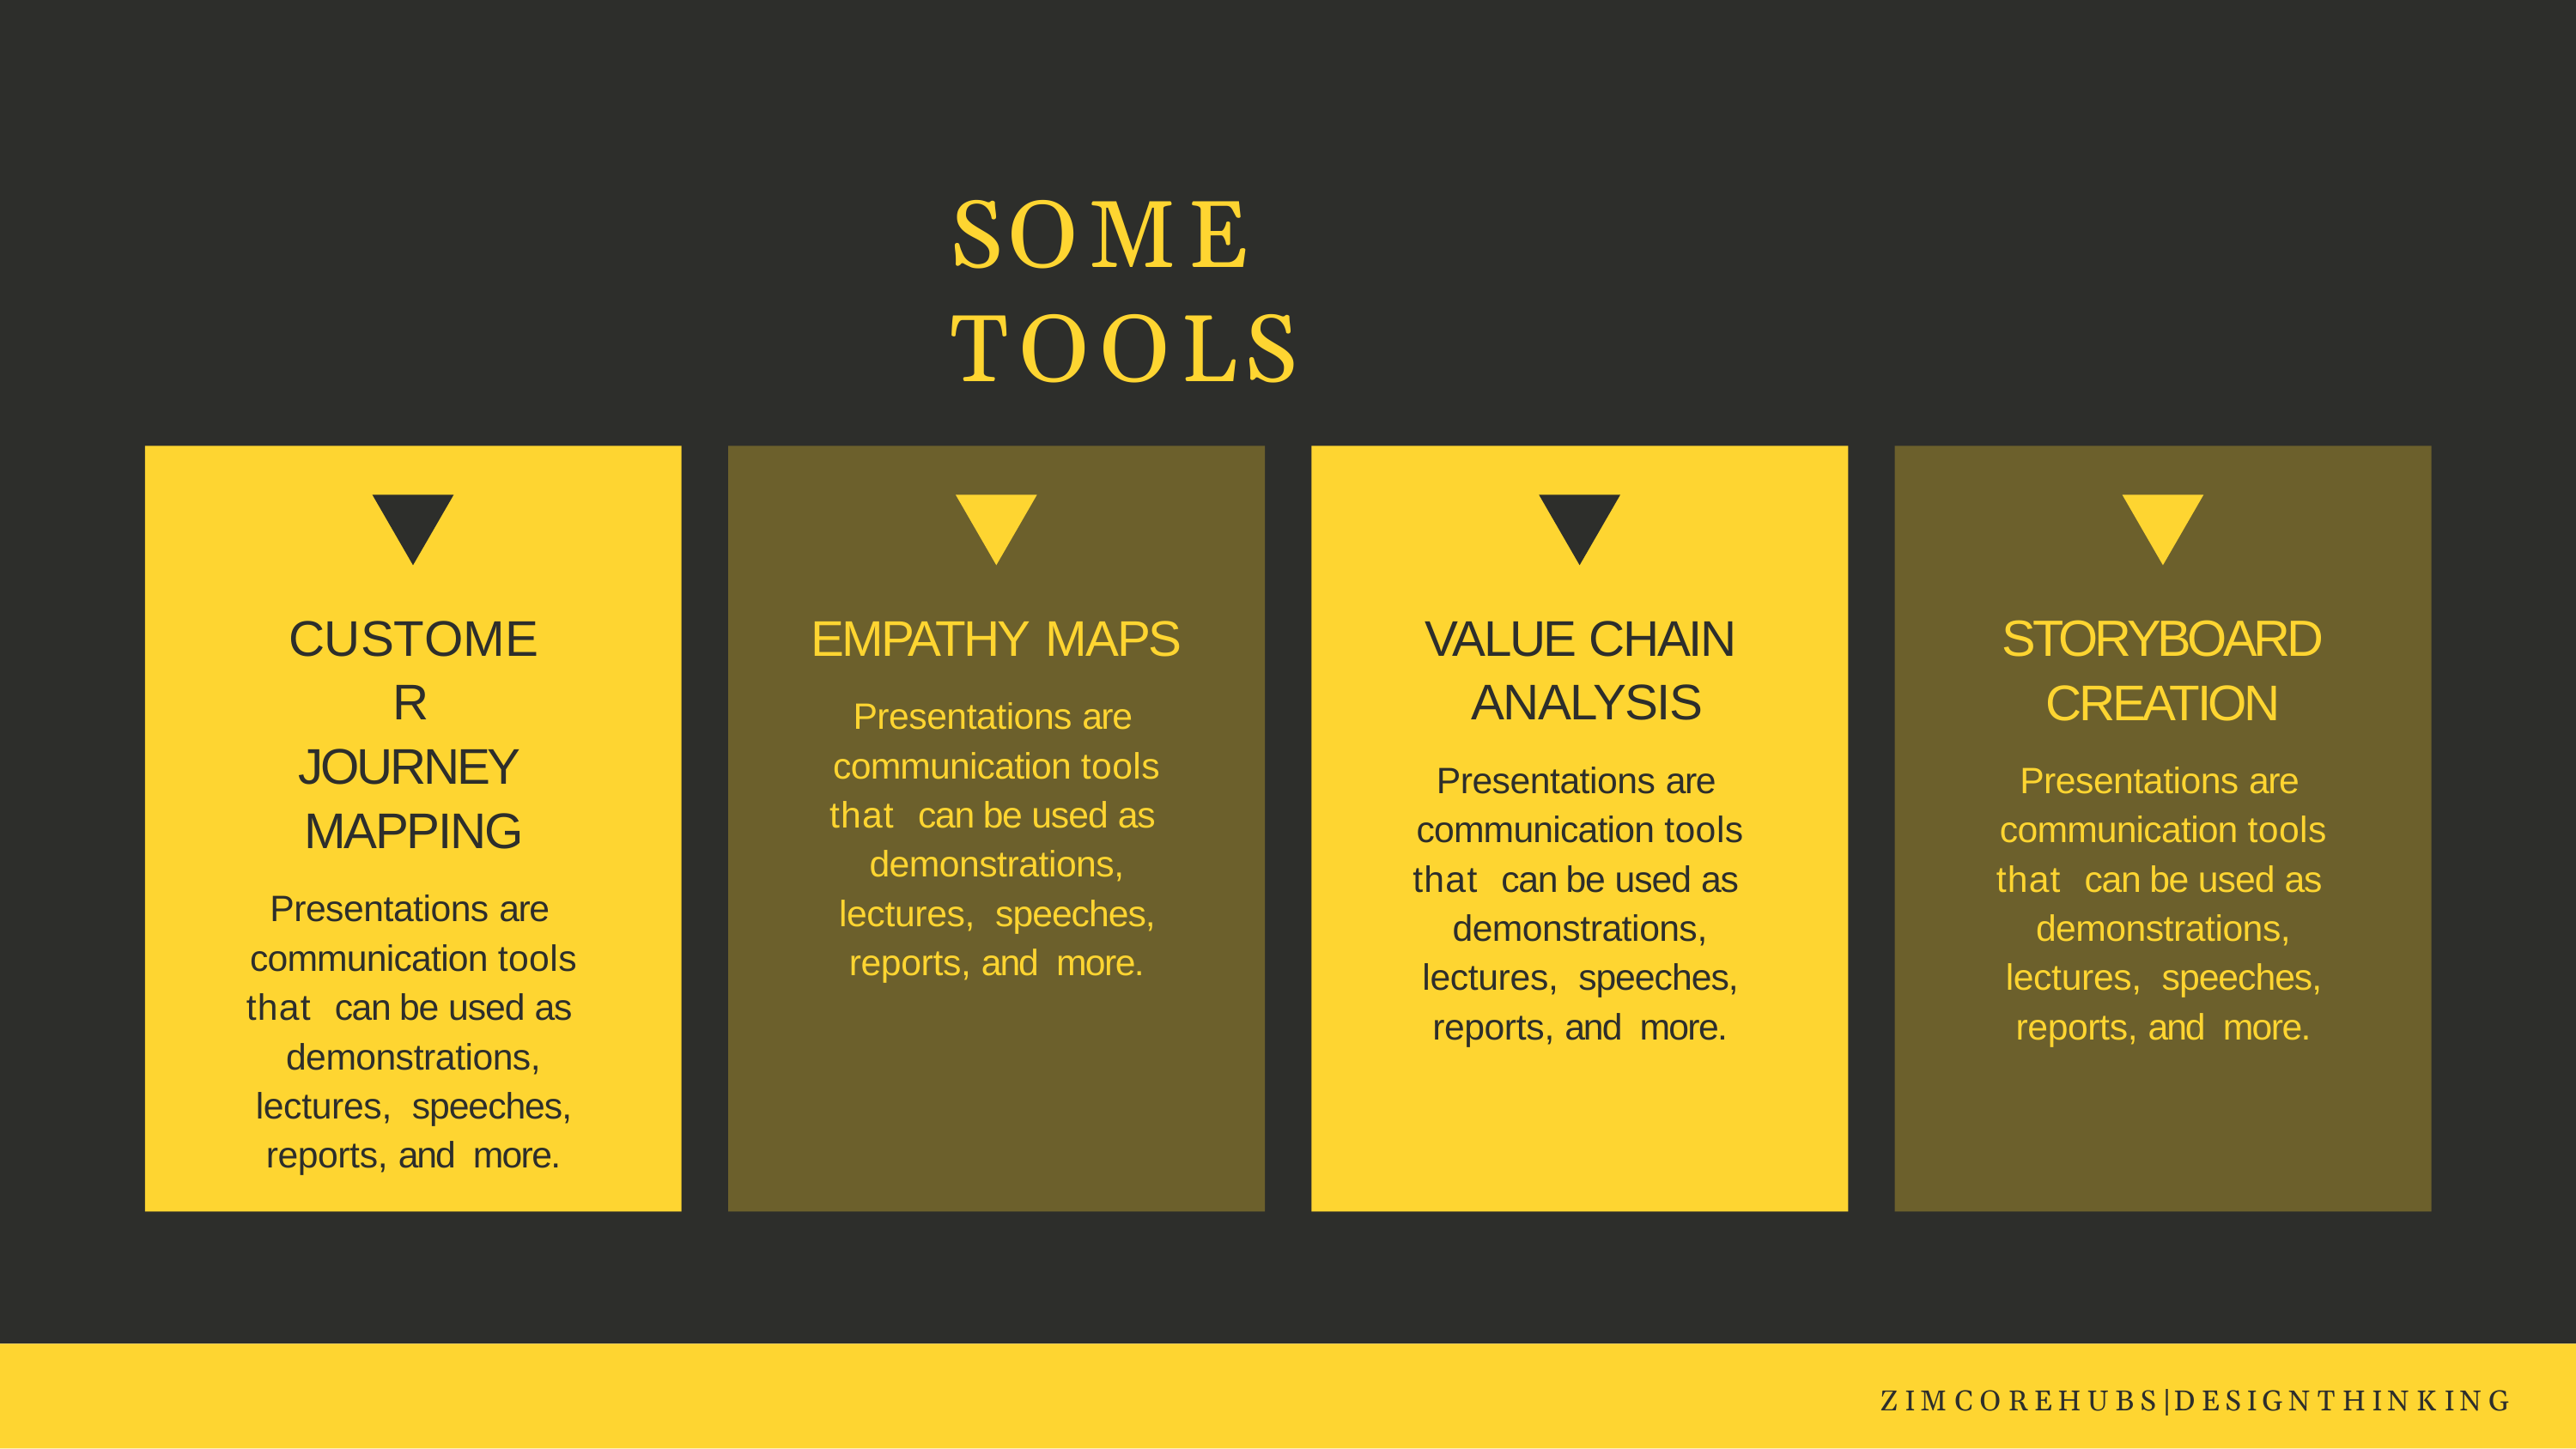

# SOME	TOOLS

STORYBOARD
CREATION
Presentations are  communication tools that  can be used as  demonstrations, lectures,  speeches, reports, and  more.
CUSTOMER  JOURNEY  MAPPING
Presentations are  communication tools that  can be used as  demonstrations, lectures,  speeches, reports, and  more.
VALUE CHAIN  ANALYSIS
Presentations are  communication tools that  can be used as  demonstrations, lectures,  speeches, reports, and  more.
EMPATHY MAPS
Presentations are  communication tools that  can be used as  demonstrations, lectures,  speeches, reports, and  more.

Z I M C O R E H U B S | D E S I G N T H I N K I N G